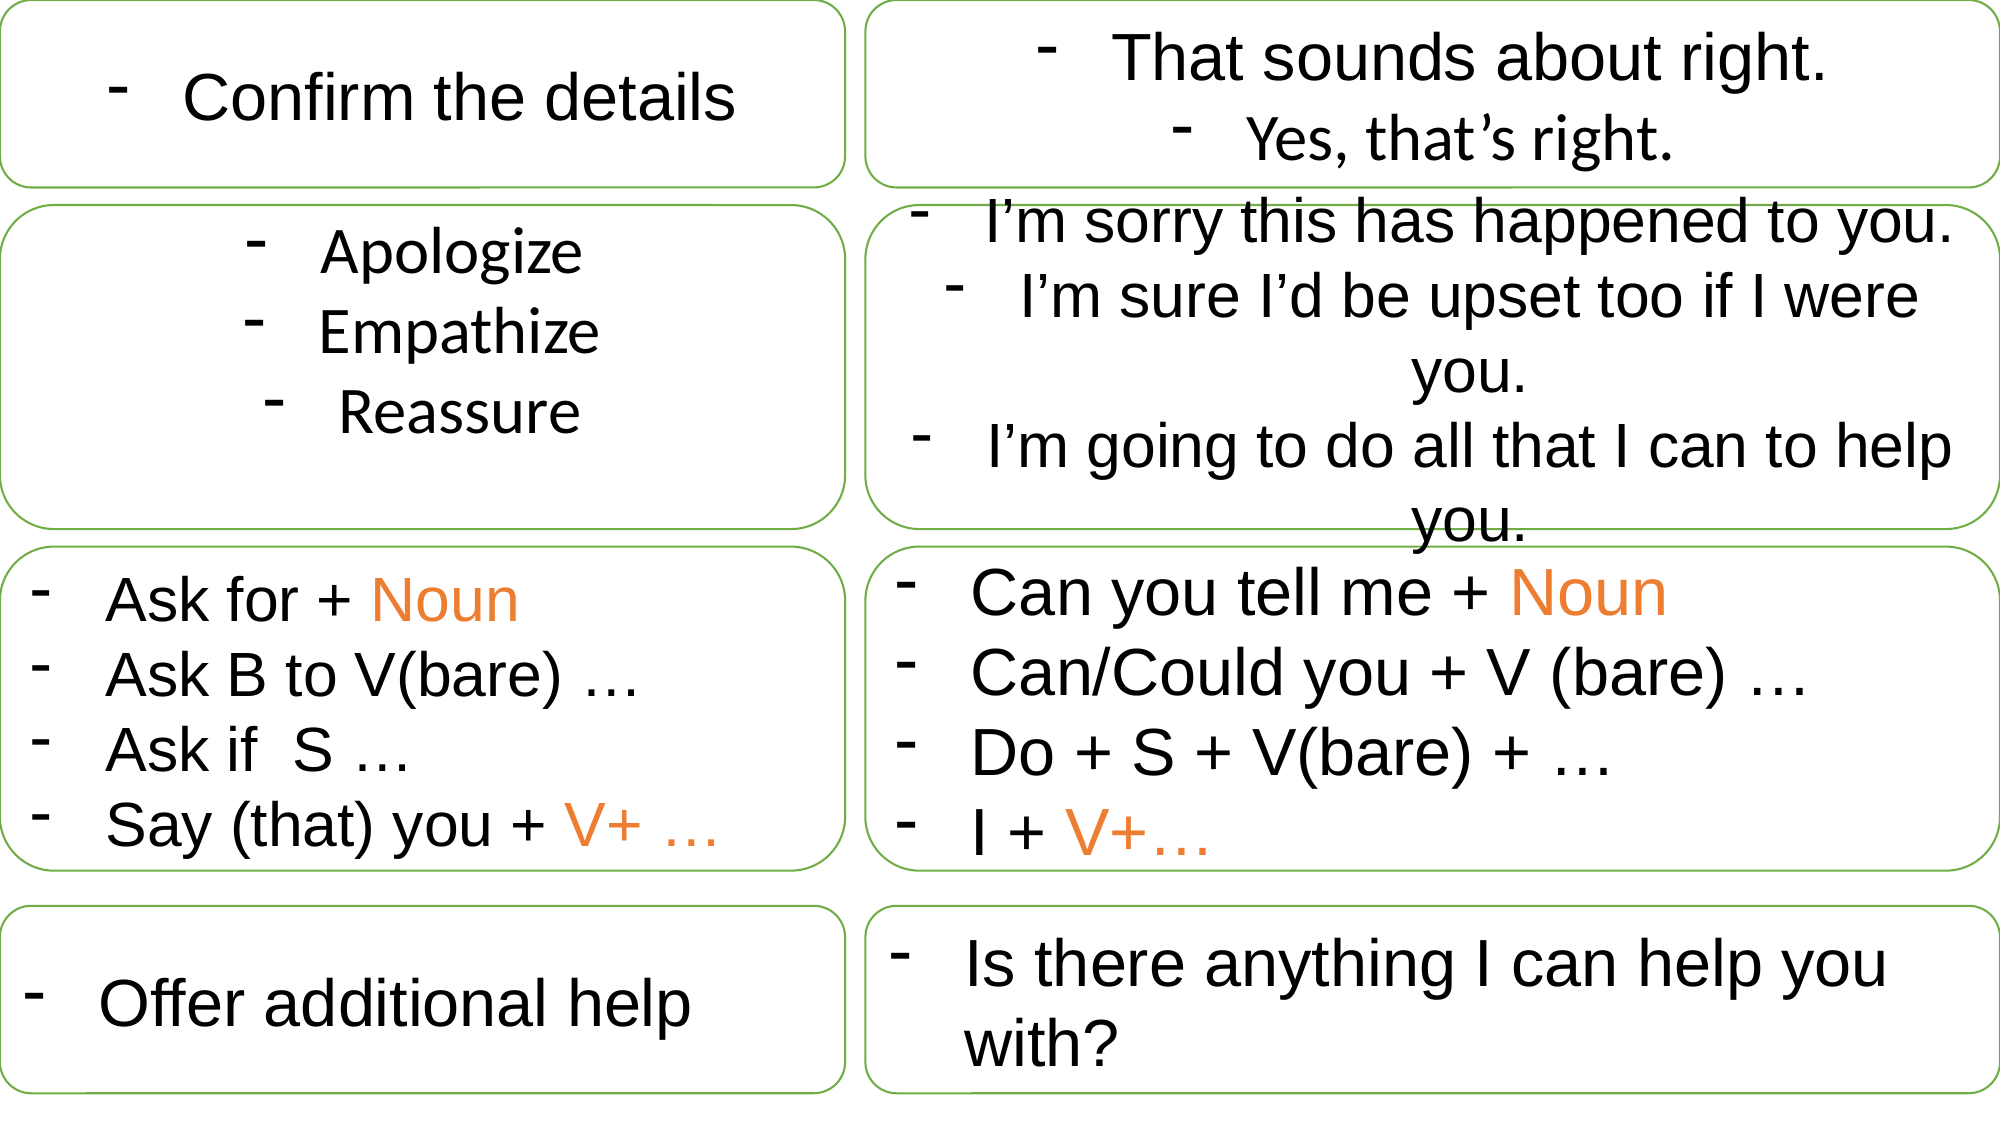

Confirm the details
That sounds about right.
Yes, that’s right.
Apologize
Empathize
Reassure

I’m sorry this has happened to you.
I’m sure I’d be upset too if I were you.
I’m going to do all that I can to help you.
Ask for + Noun
Ask B to V(bare) …
Ask if  S …
Say (that) you + V+ …
Can you tell me + Noun
Can/Could you + V (bare) …
Do + S + V(bare) + …
I + V+…
Offer additional help
Is there anything I can help you with?